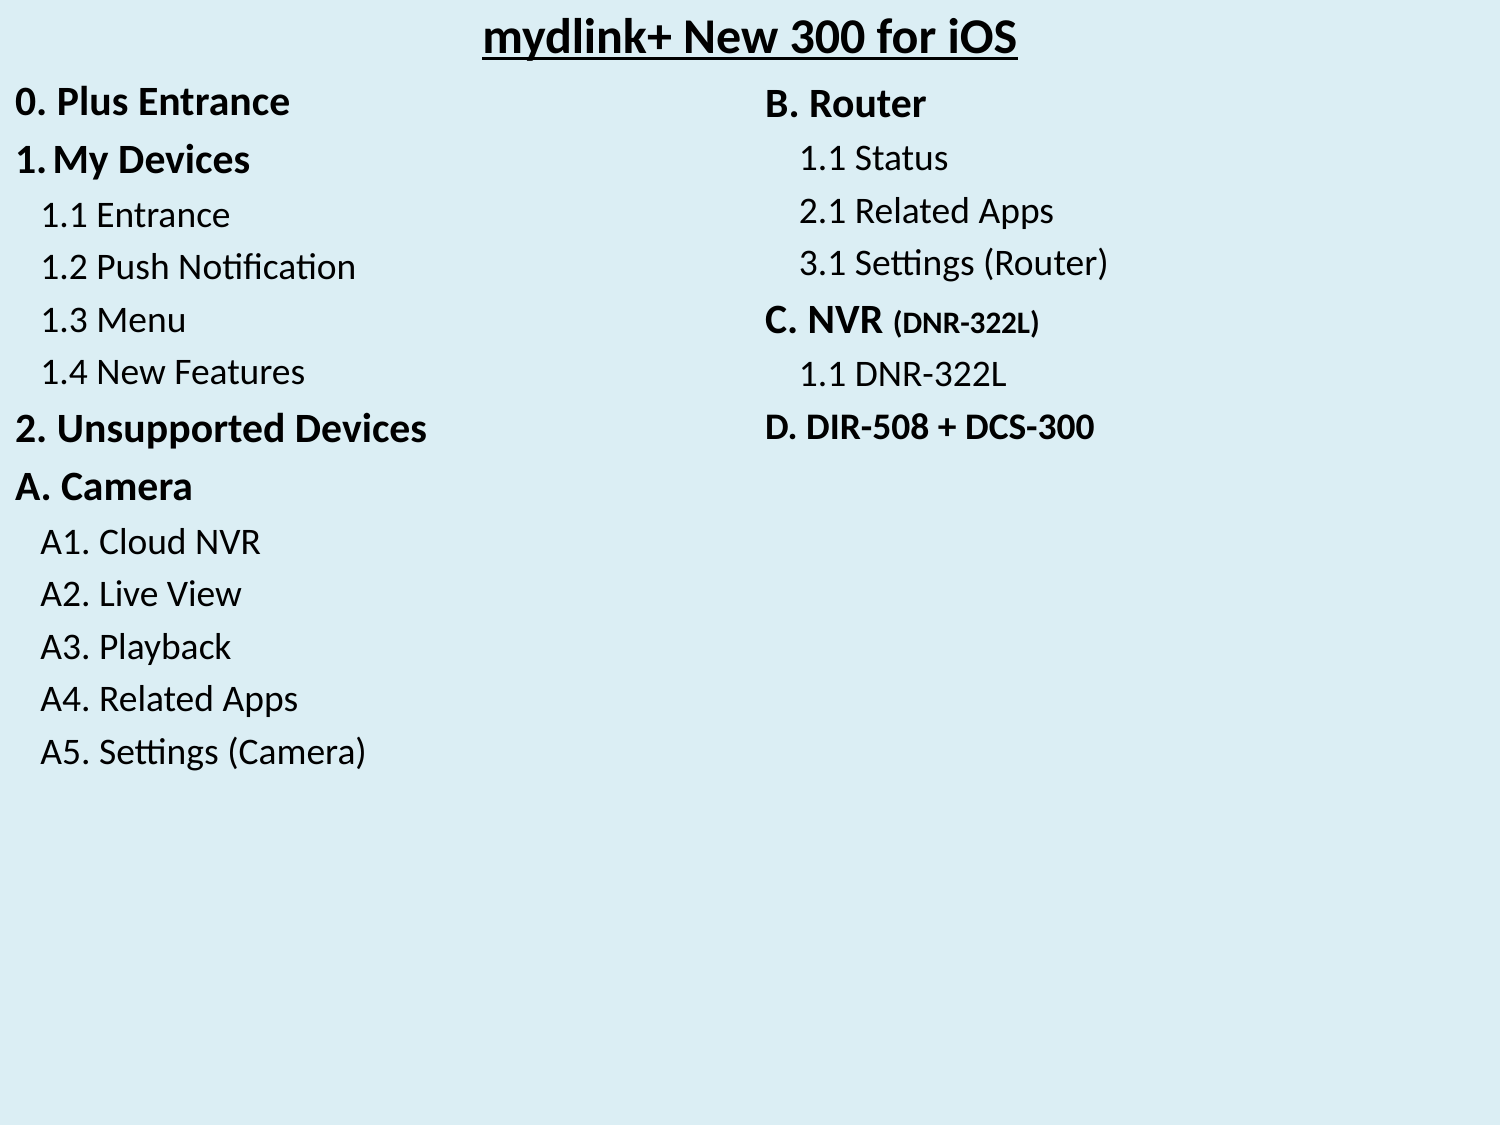

mydlink+ New 300 for iOS
0. Plus Entrance
My Devices
   1.1 Entrance
   1.2 Push Notification
   1.3 Menu
   1.4 New Features
2. Unsupported Devices
 Camera
   A1. Cloud NVR
   A2. Live View
   A3. Playback
   A4. Related Apps
   A5. Settings (Camera)
B. Router
    1.1 Status
    2.1 Related Apps
    3.1 Settings (Router)
C. NVR (DNR-322L)
    1.1 DNR-322L
D. DIR-508 + DCS-300